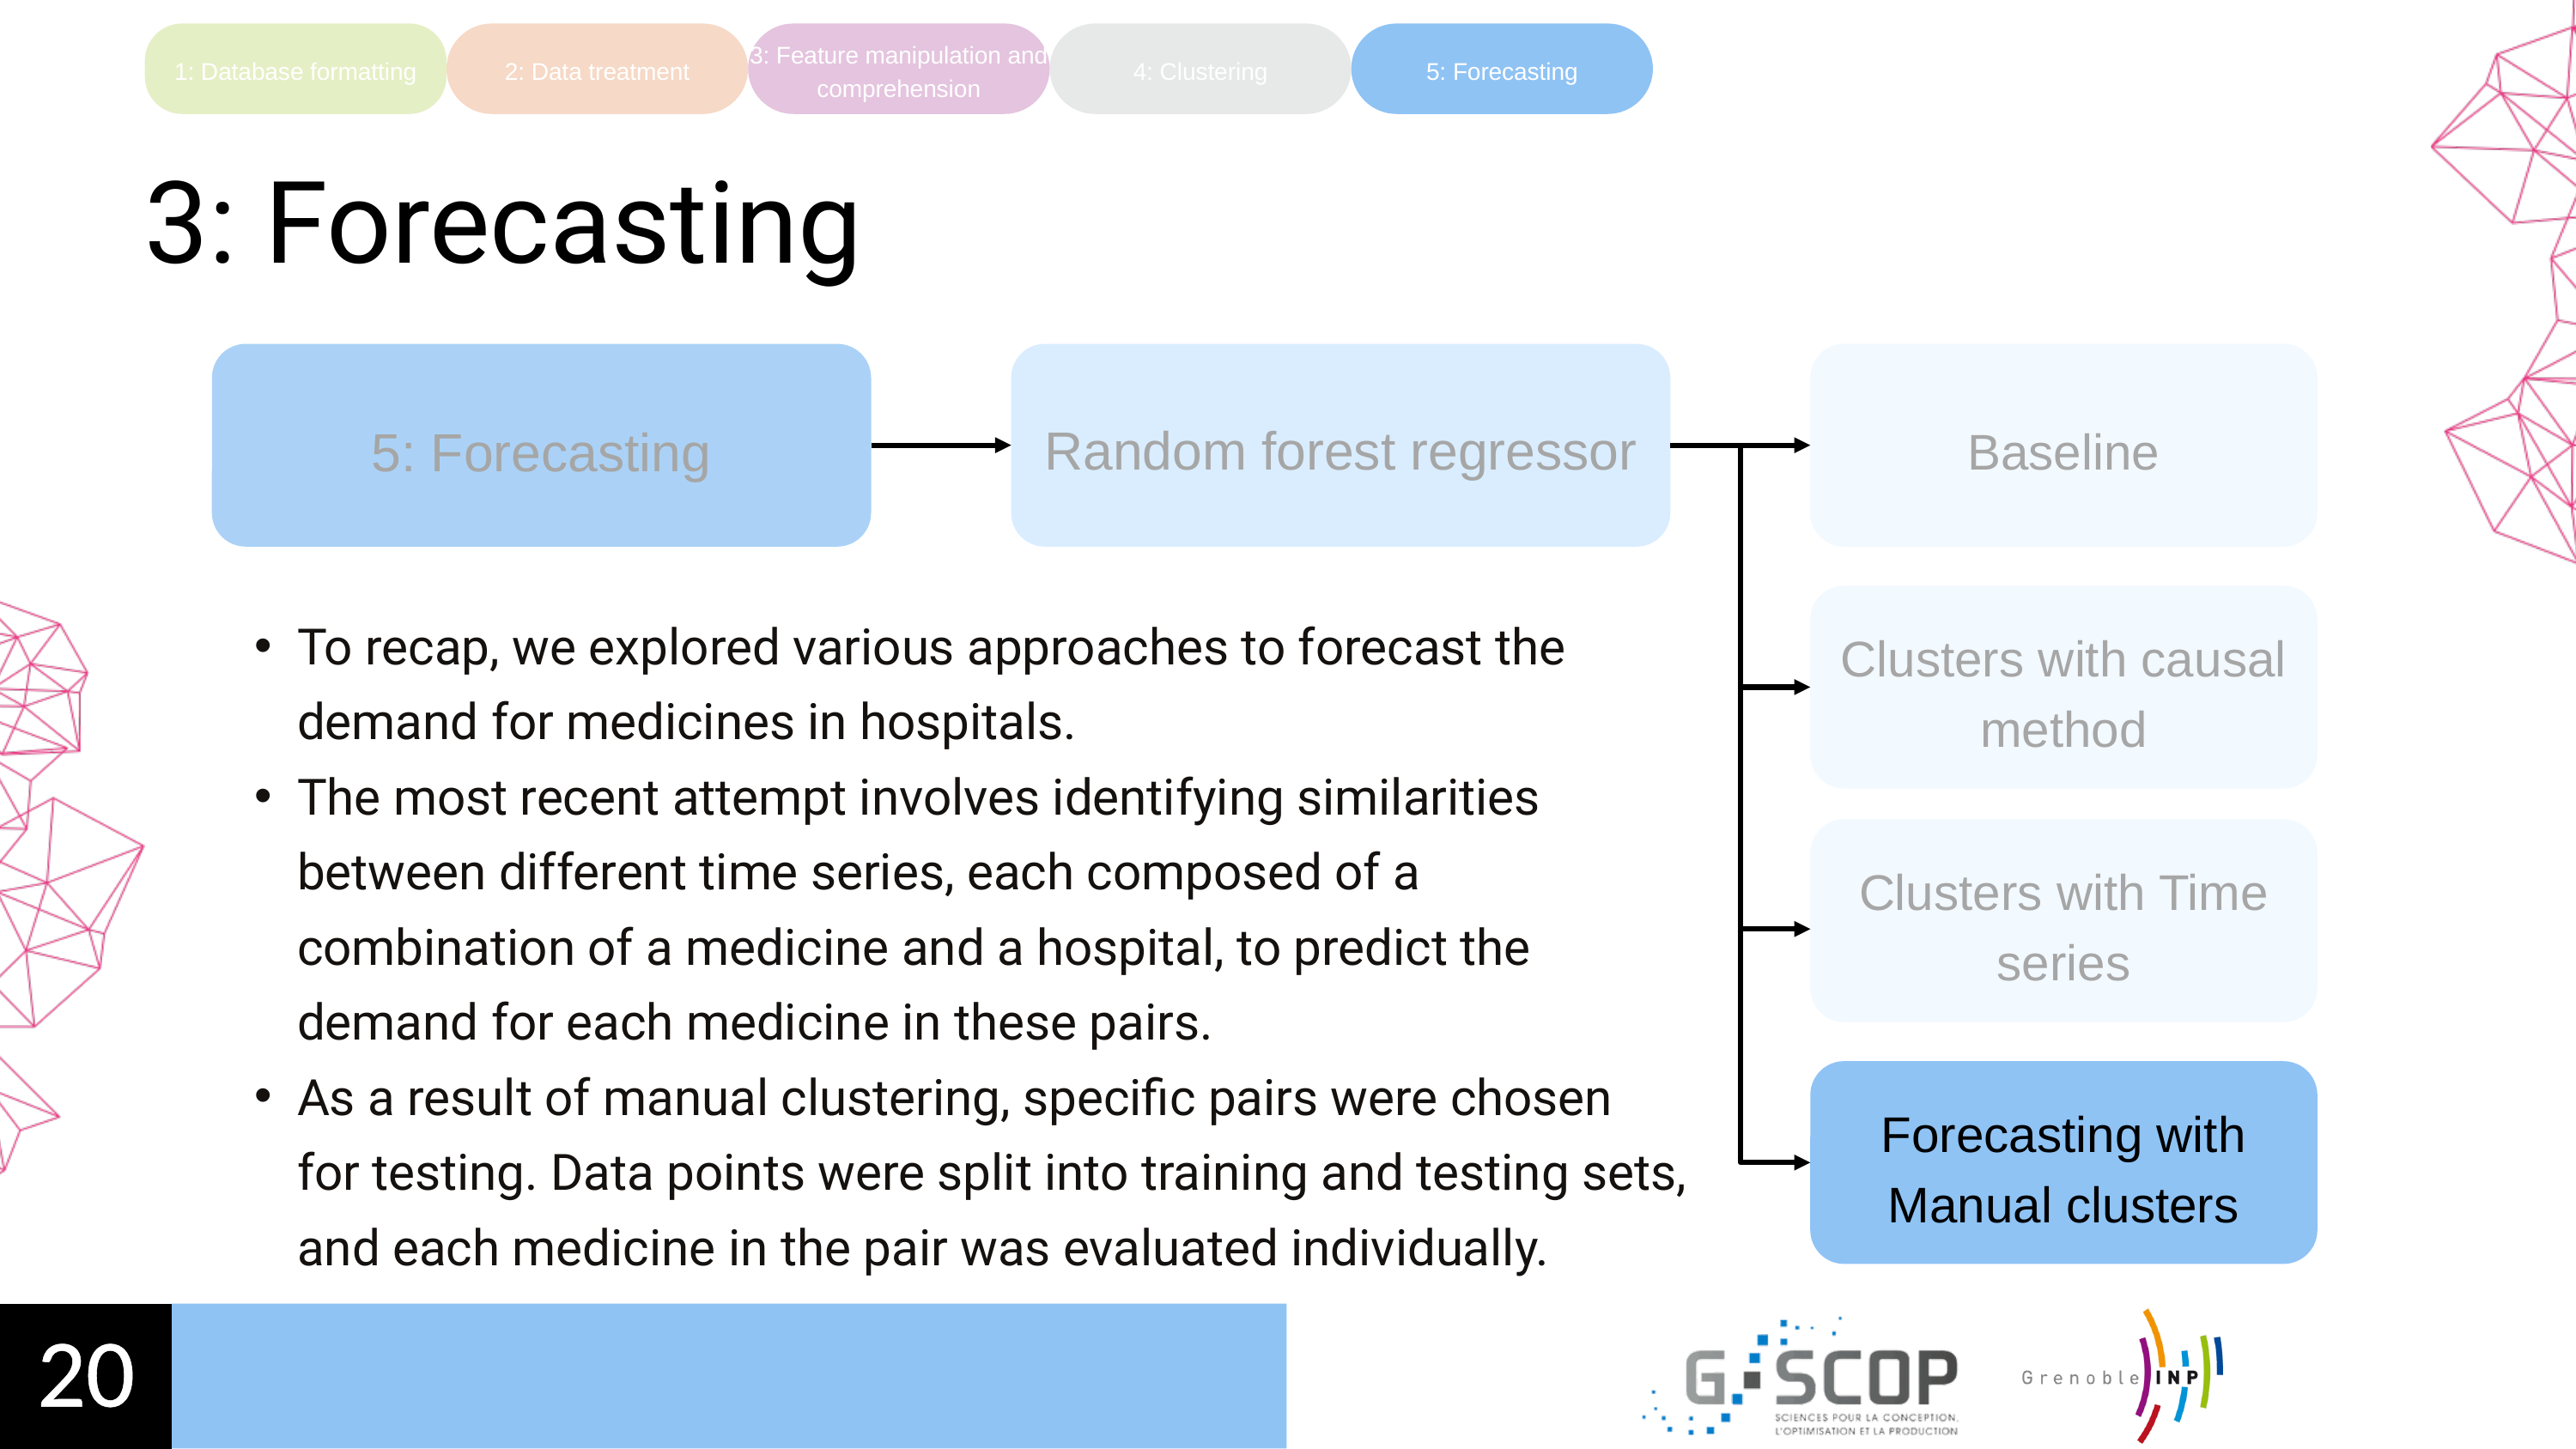

3: Feature manipulation and comprehension
1: Database formatting
2: Data treatment
4: Clustering
5: Forecasting
3: Forecasting
5: Forecasting
Random forest regressor
Baseline
Prévision
Clusters with causal method

To recap, we explored various approaches to forecast the demand for medicines in hospitals.
The most recent attempt involves identifying similarities between different time series, each composed of a combination of a medicine and a hospital, to predict the demand for each medicine in these pairs.
As a result of manual clustering, specific pairs were chosen for testing. Data points were split into training and testing sets, and each medicine in the pair was evaluated individually.
Clusters with Time series
Forecasting with Manual clusters
20